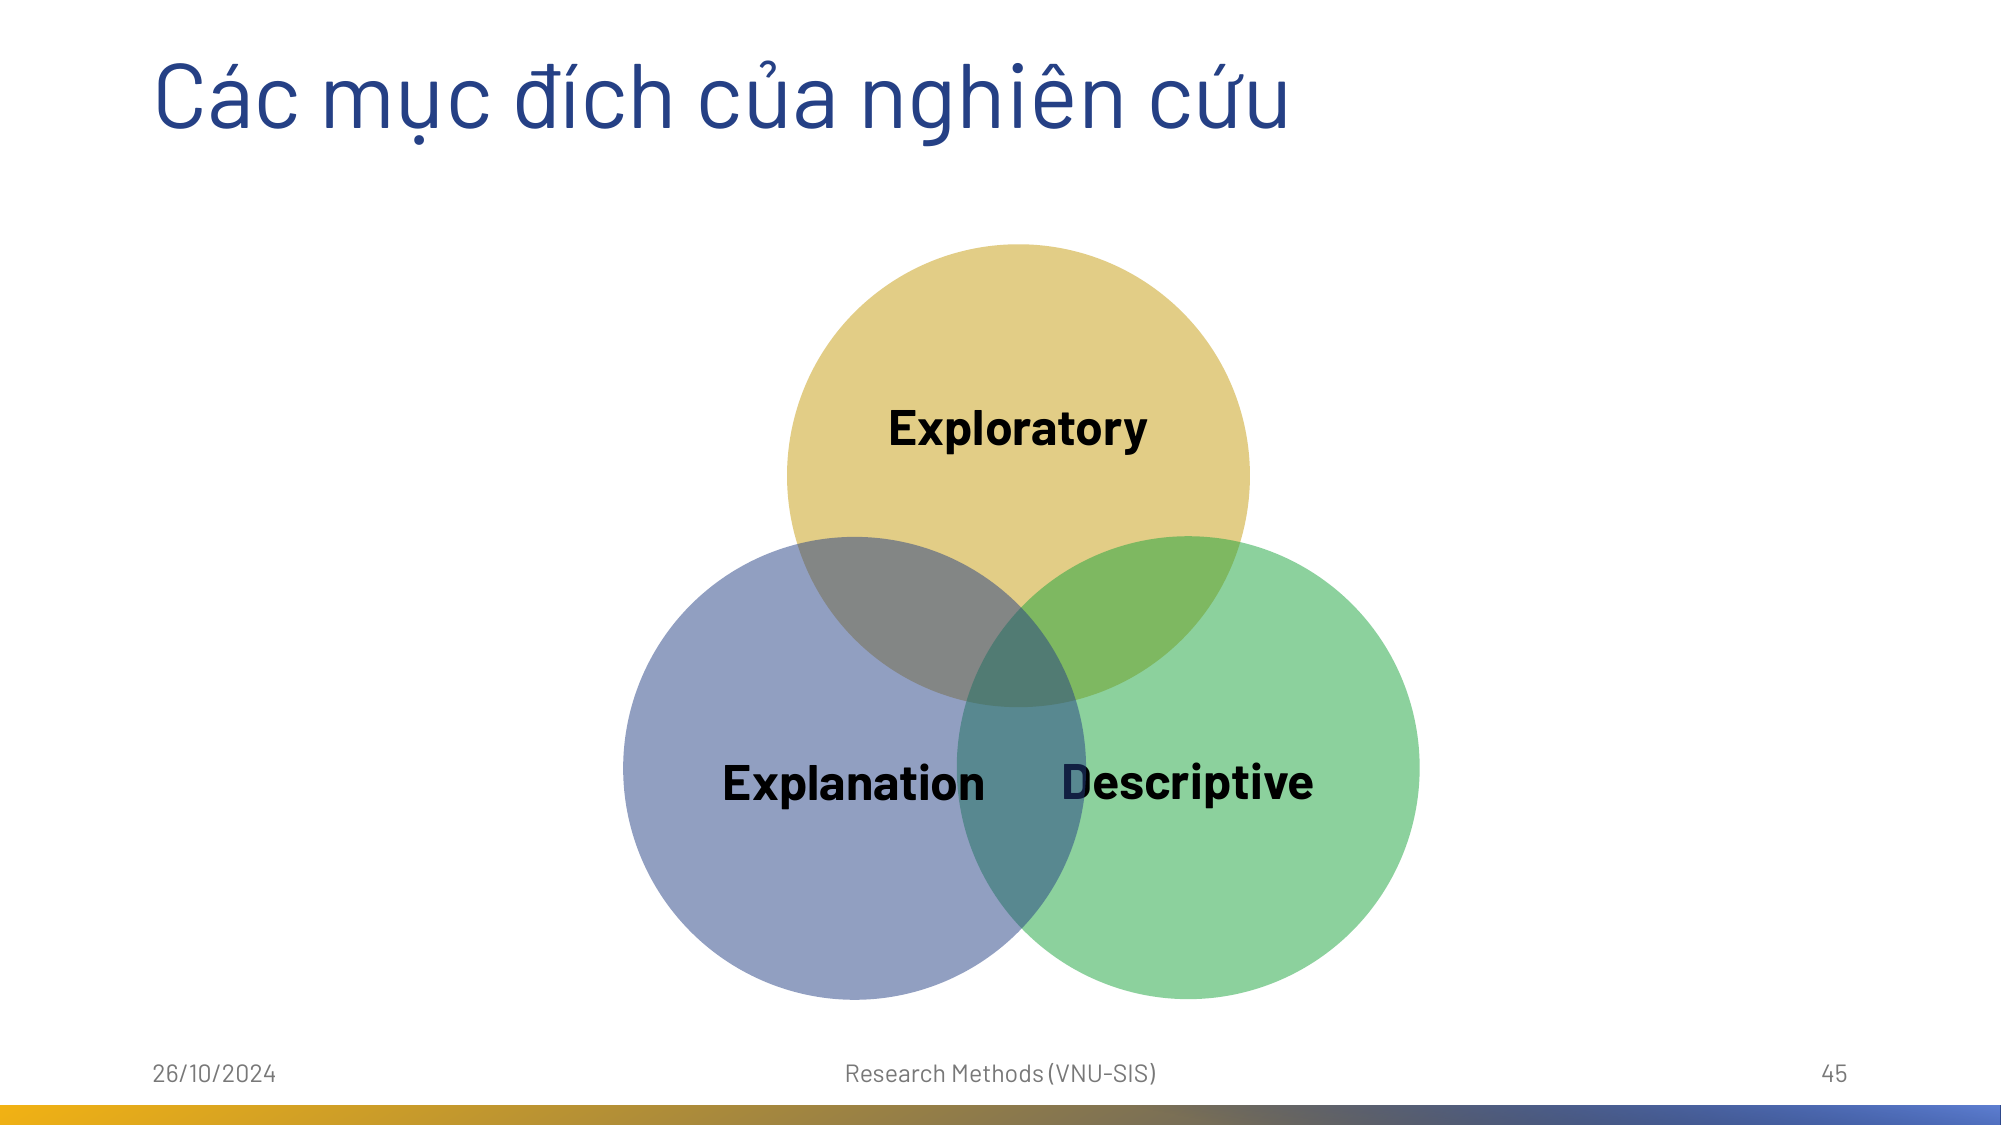

# Các mục đích của nghiên cứu
Exploratory
Descriptive
Explanation
26/10/2024
Research Methods (VNU-SIS)
45